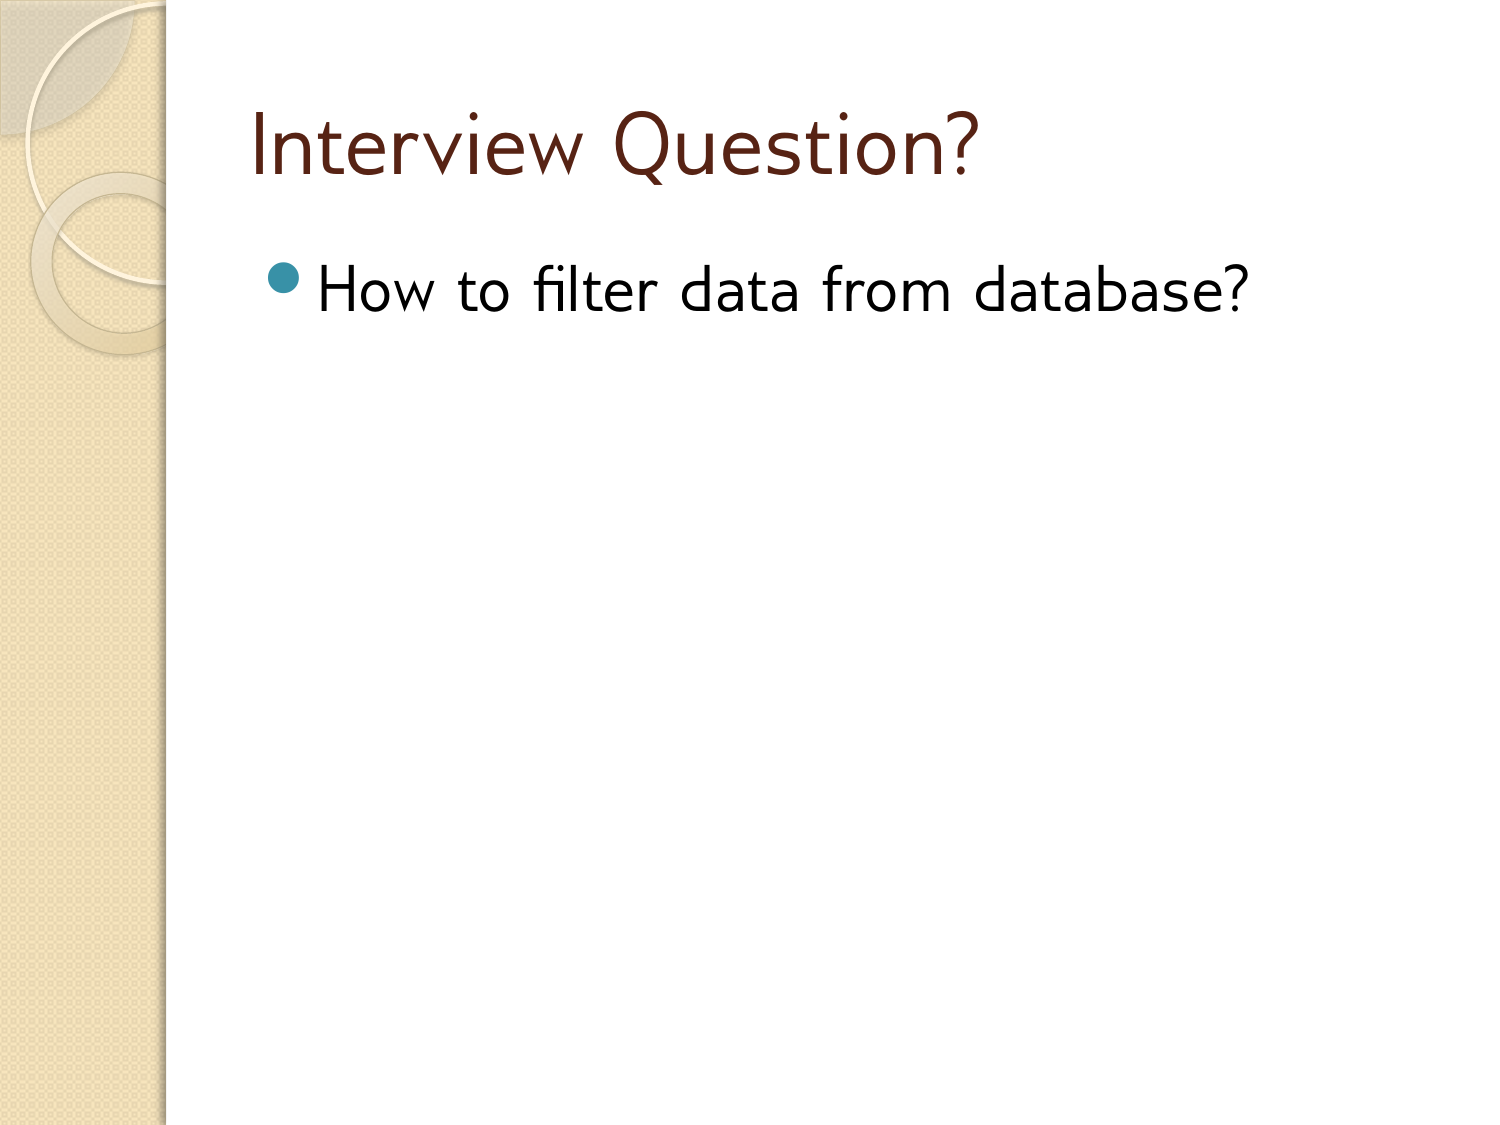

# Interview Question?
How to filter data from database?